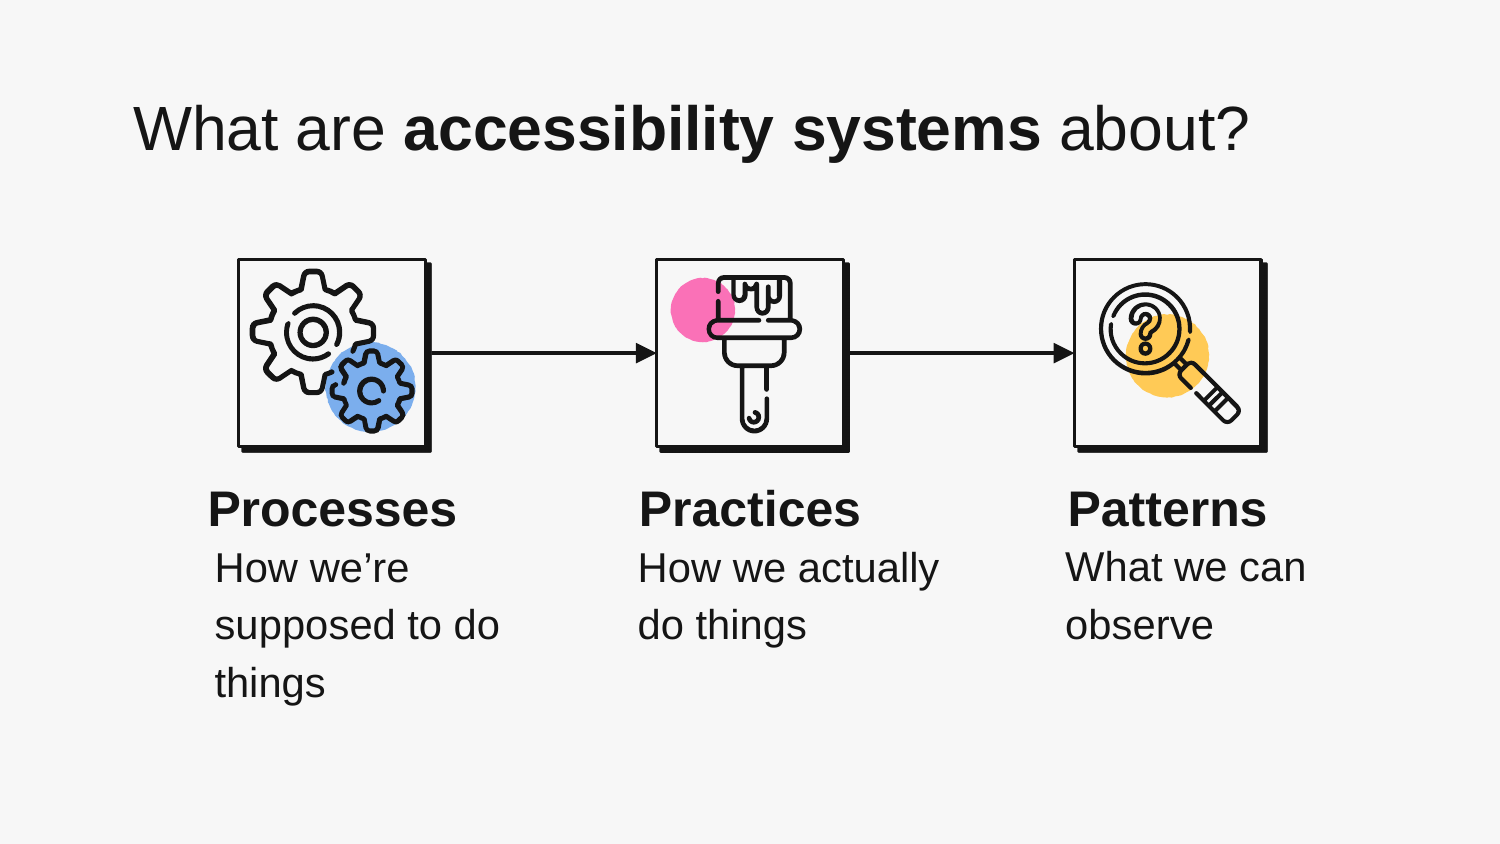

# What are accessibility systems about?

Processes
Practices
Patterns
What we can observe
How we’re supposed to do things
How we actually do things